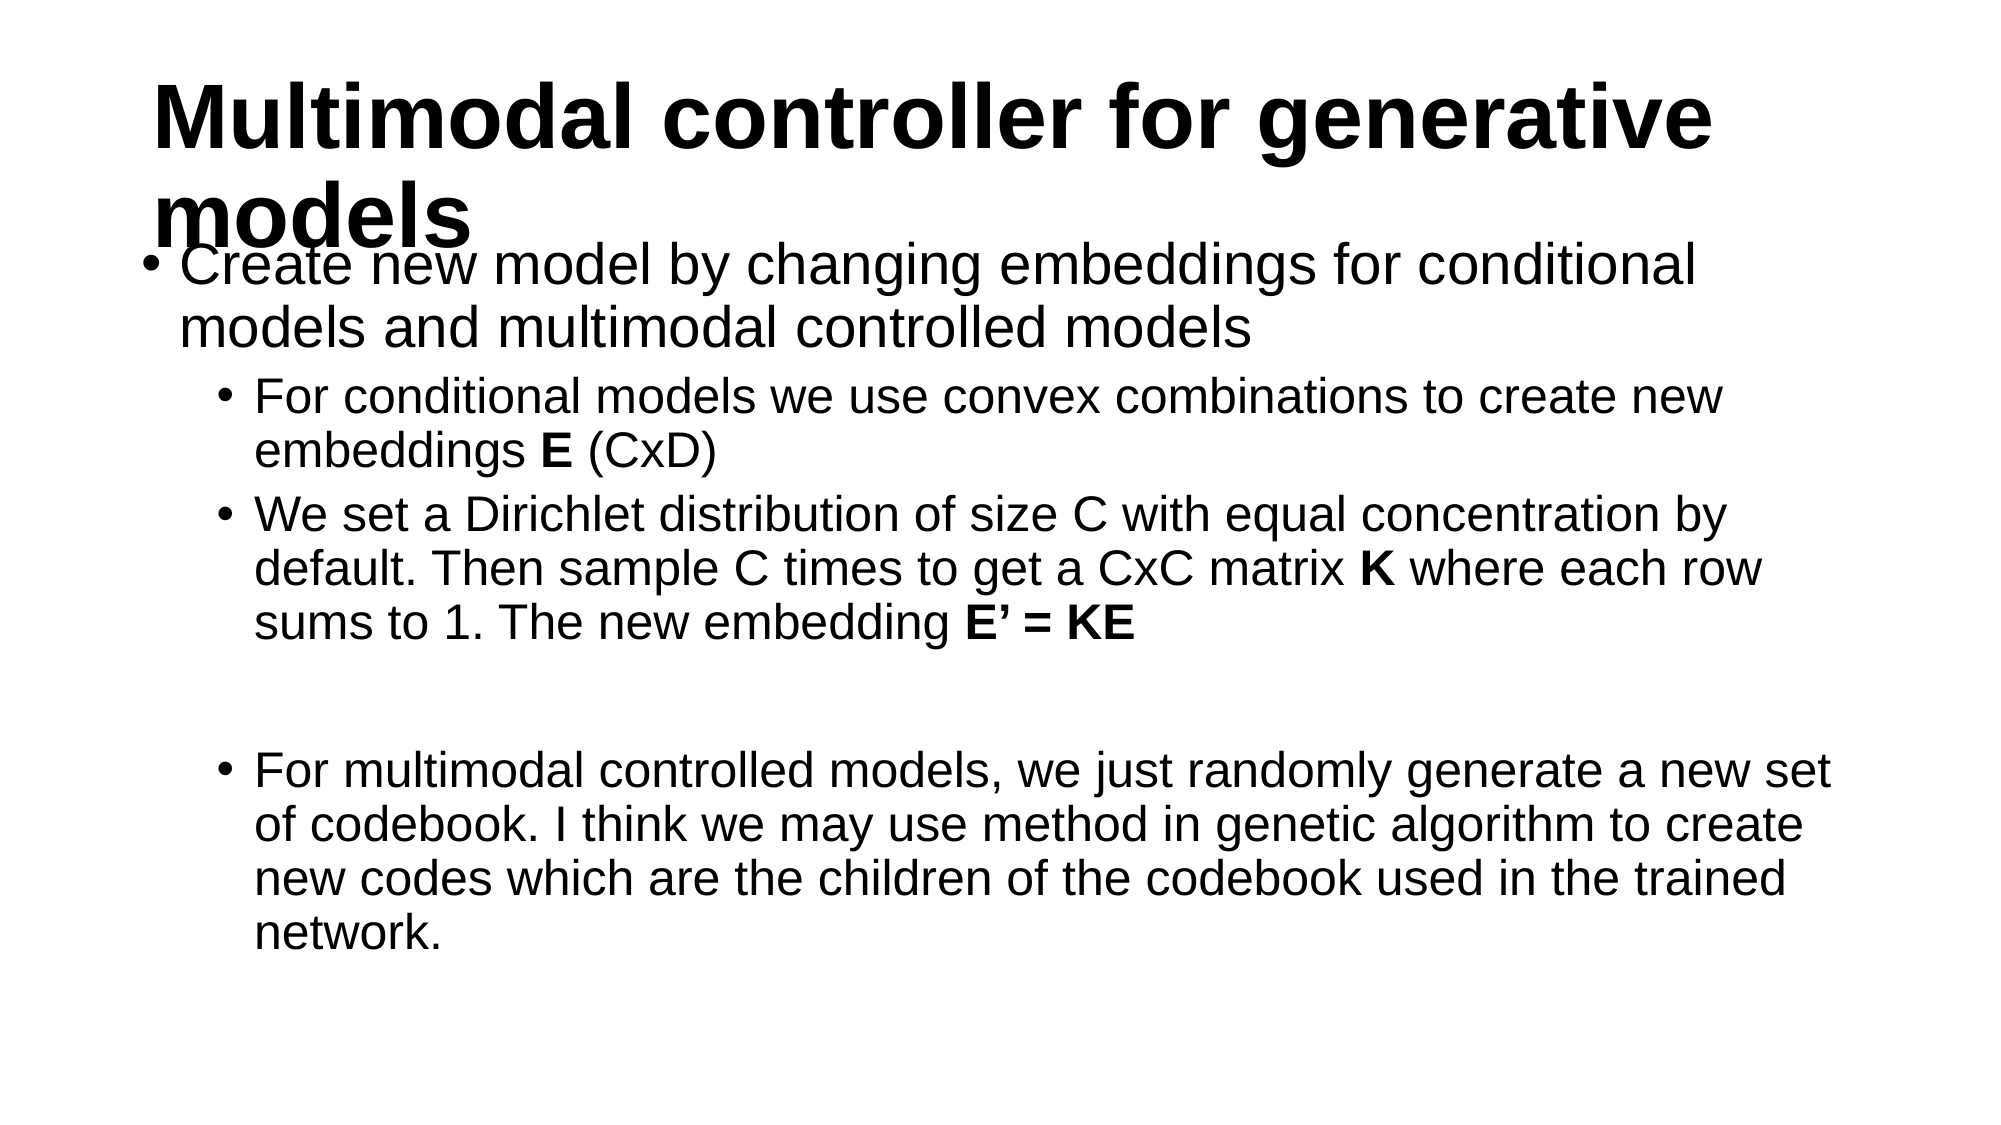

# Multimodal controller for generative models
Create new model by changing embeddings for conditional models and multimodal controlled models
For conditional models we use convex combinations to create new embeddings E (CxD)
We set a Dirichlet distribution of size C with equal concentration by default. Then sample C times to get a CxC matrix K where each row sums to 1. The new embedding E’ = KE

For multimodal controlled models, we just randomly generate a new set of codebook. I think we may use method in genetic algorithm to create new codes which are the children of the codebook used in the trained network.